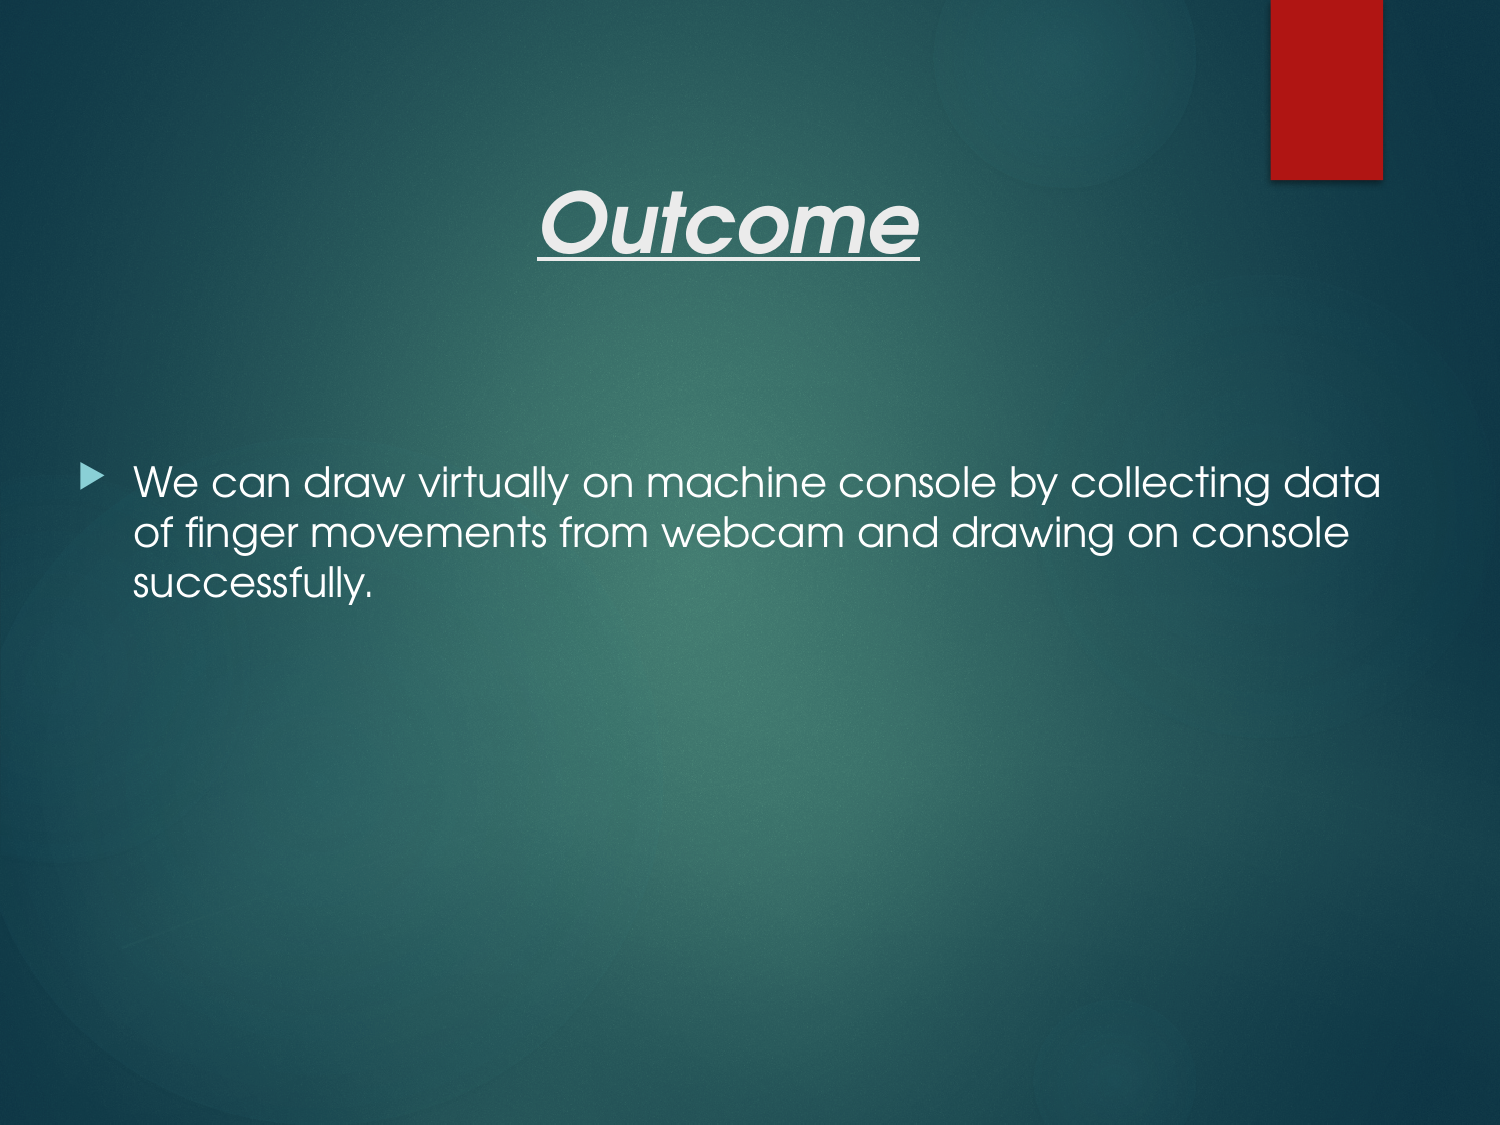

# Outcome
We can draw virtually on machine console by collecting data of finger movements from webcam and drawing on console successfully.